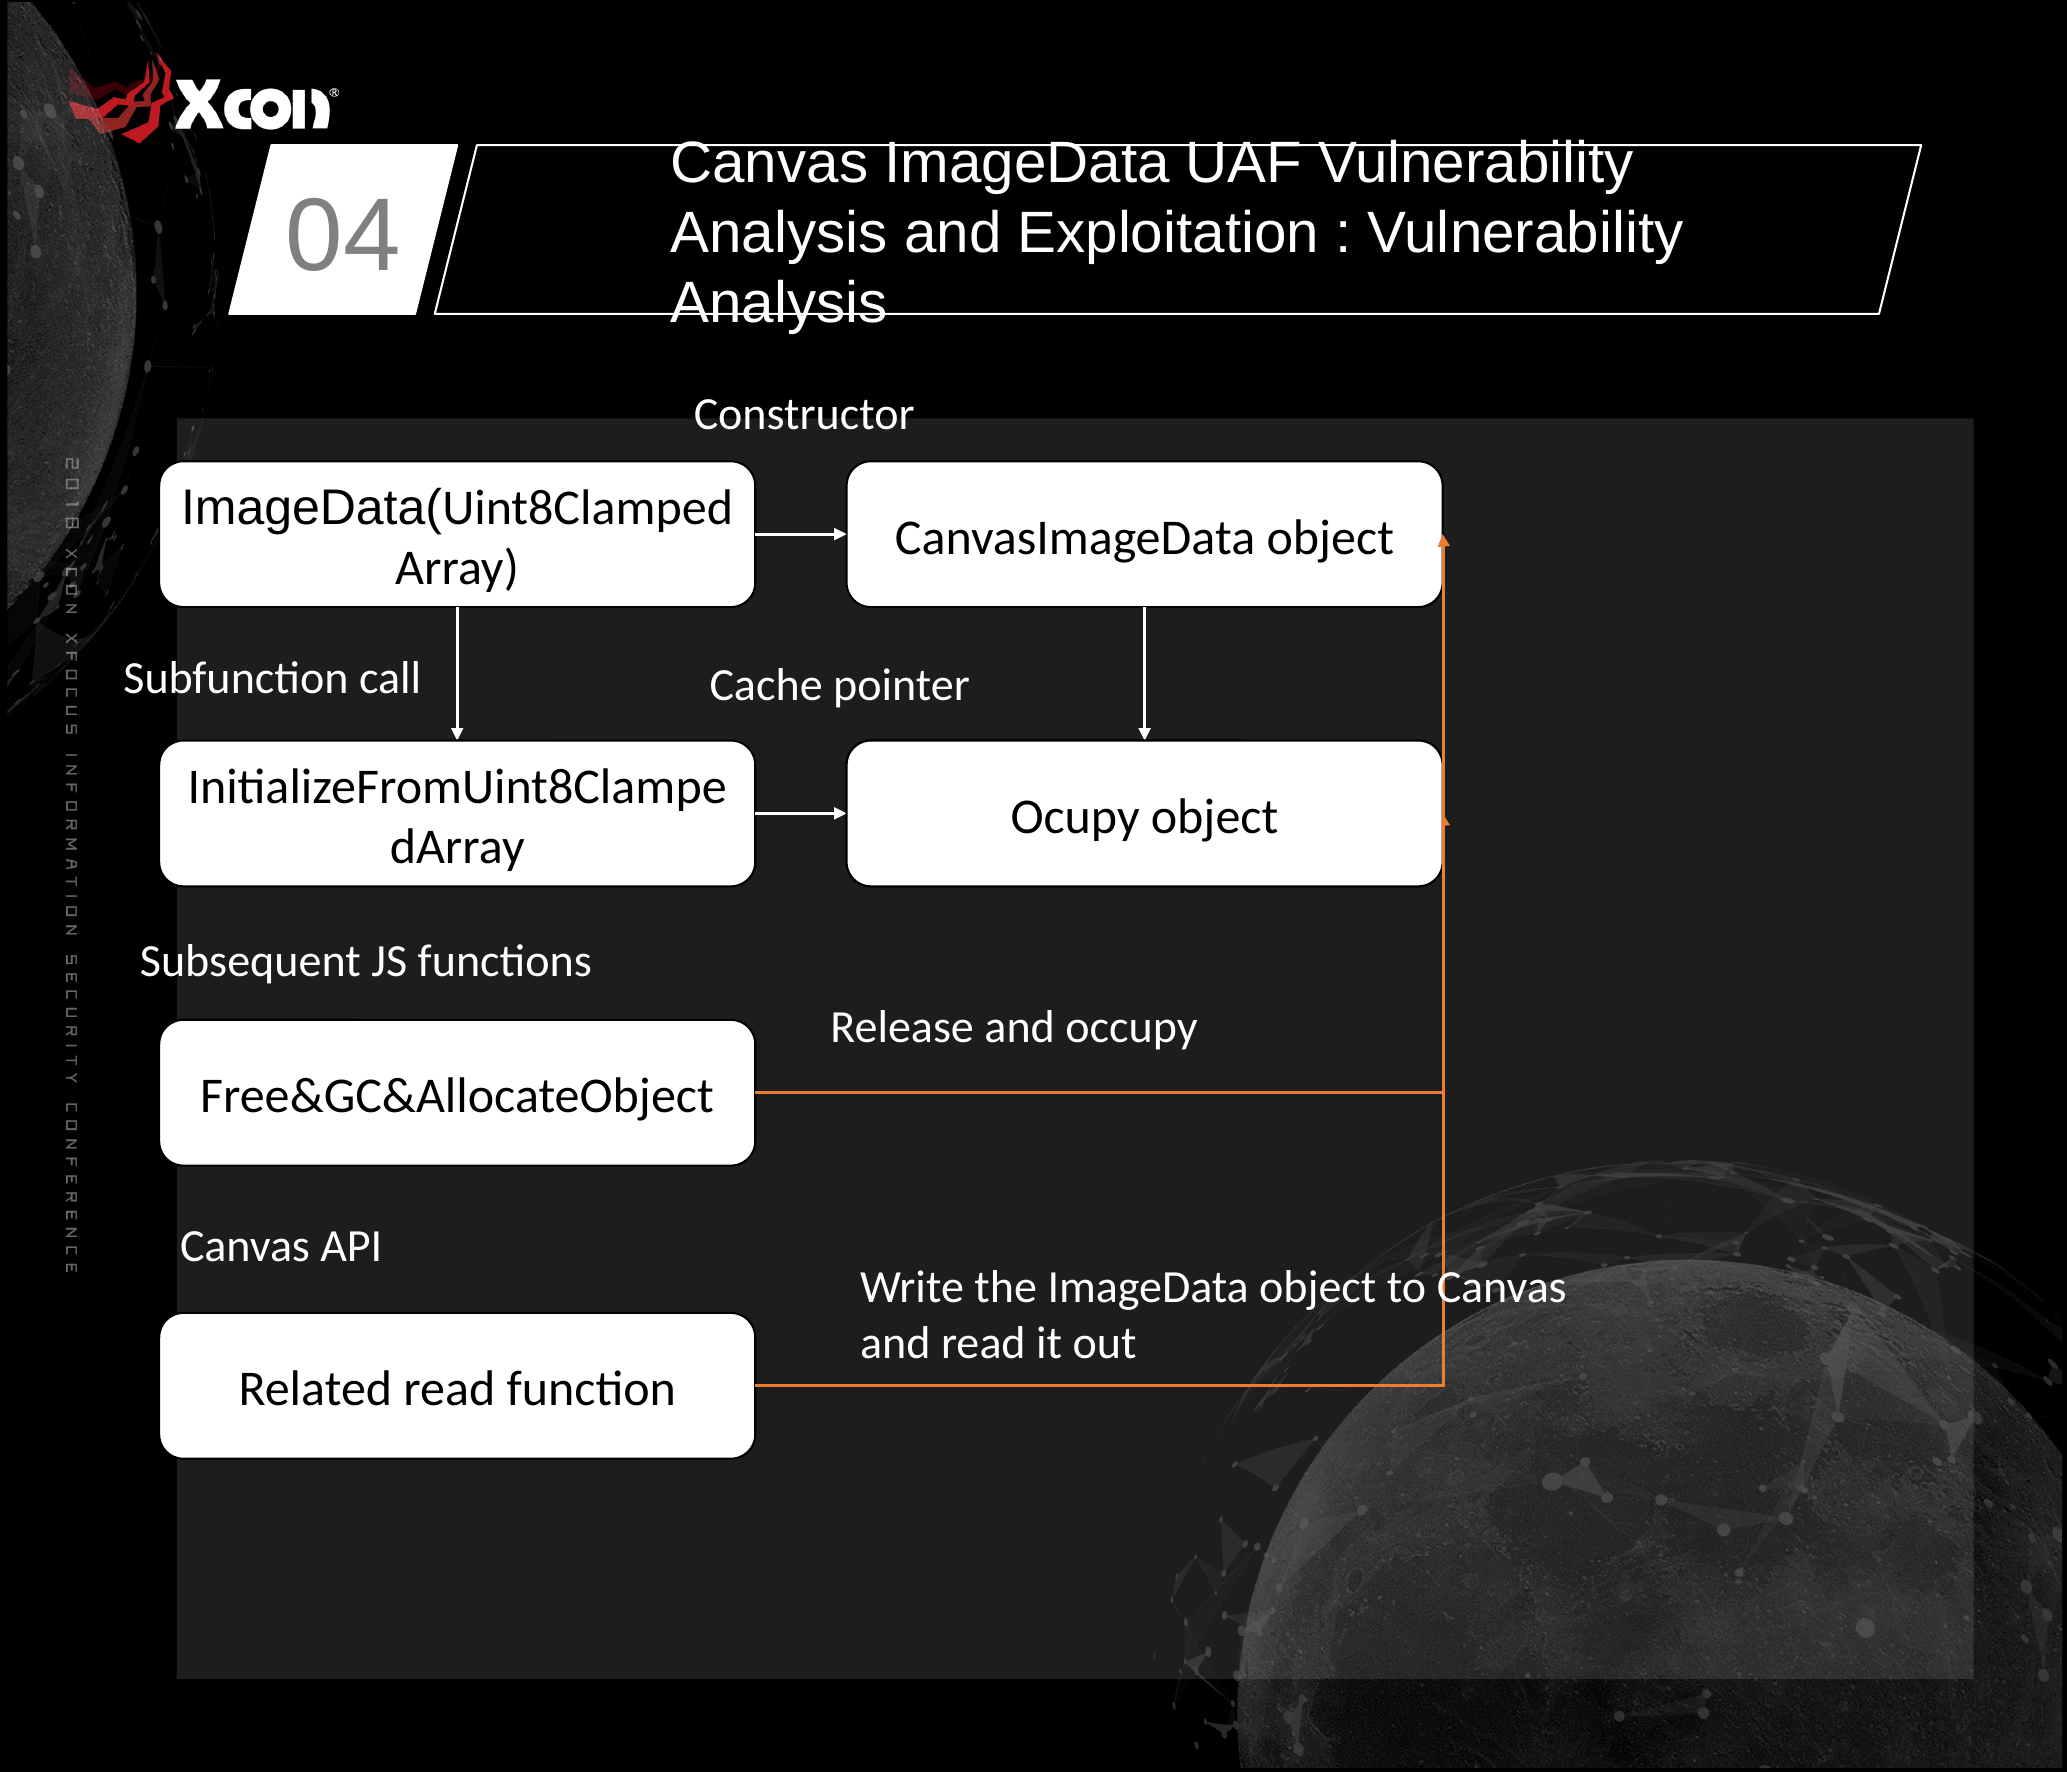

04
Canvas ImageData UAF Vulnerability Analysis and Exploitation : Vulnerability Analysis
Constructor

ImageData(Uint8ClampedArray)
CanvasImageData object
Subfunction call
Cache pointer
InitializeFromUint8ClampedArray
Uint8ClampedArray.buffer
Ocupy object
Subsequent JS functions
Release and occupy
Free&GC&AllocateObject
Canvas API
Write the ImageData object to Canvas and read it out
Related read function